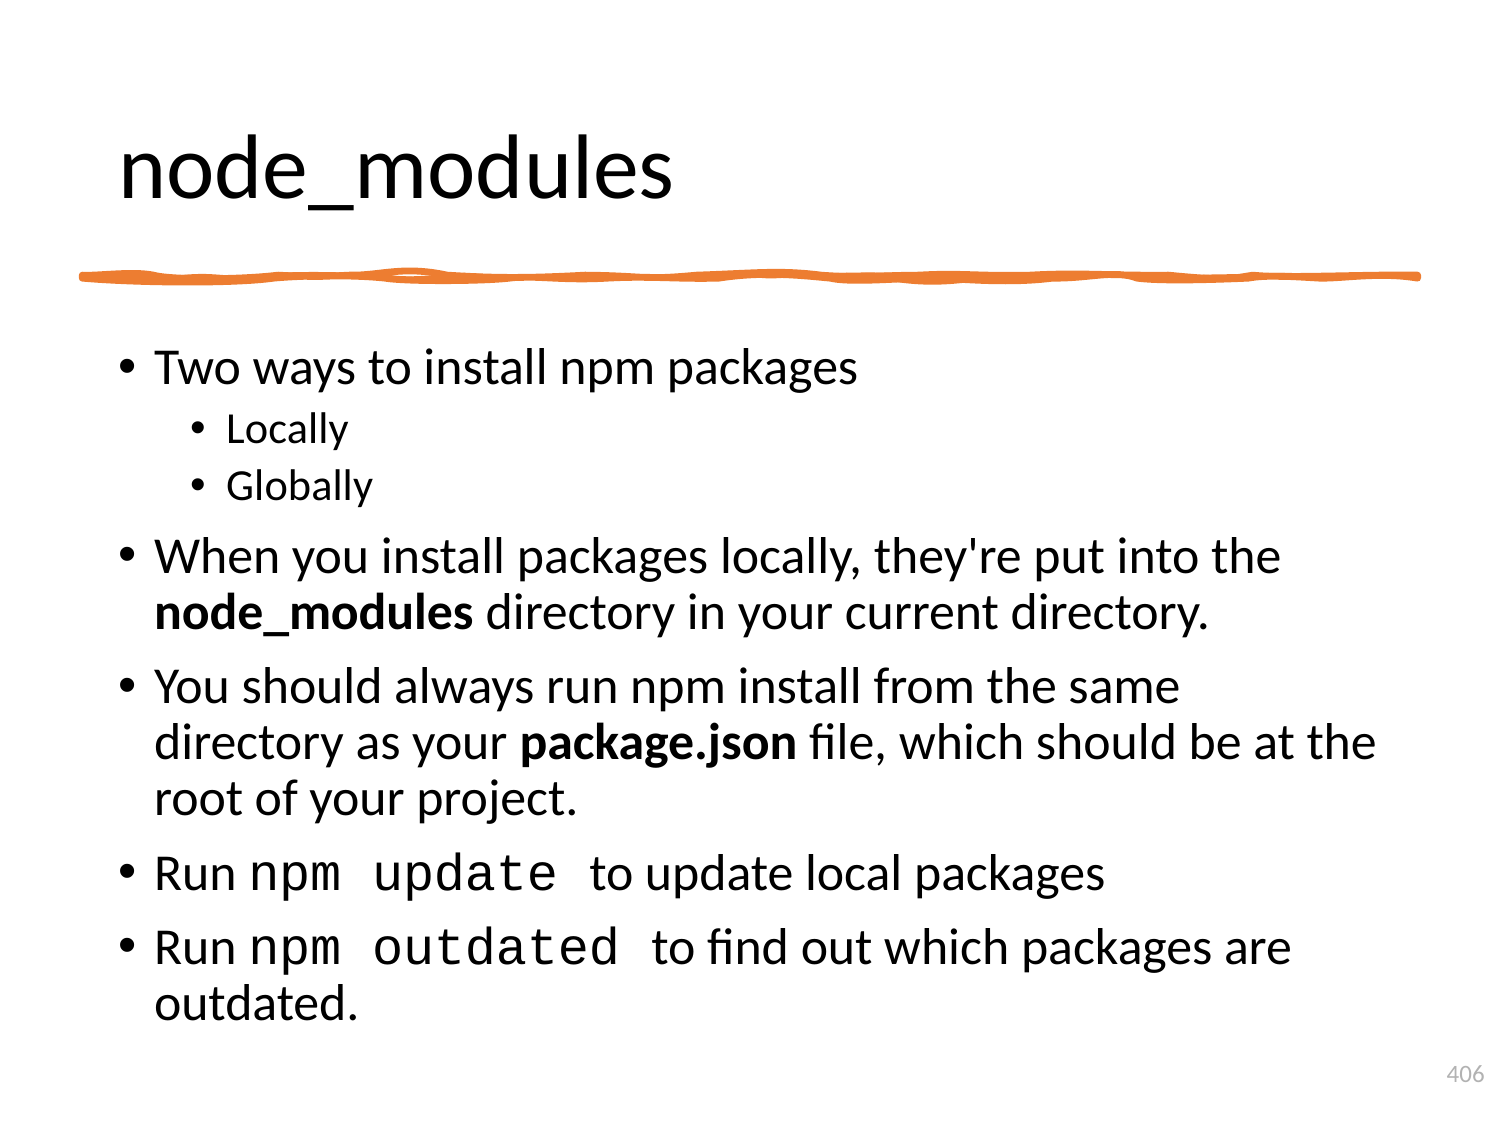

# node_modules
Two ways to install npm packages
Locally
Globally
When you install packages locally, they're put into the node_modules directory in your current directory.
You should always run npm install from the same directory as your package.json file, which should be at the root of your project.
Run npm update to update local packages
Run npm outdated to find out which packages are outdated.
406